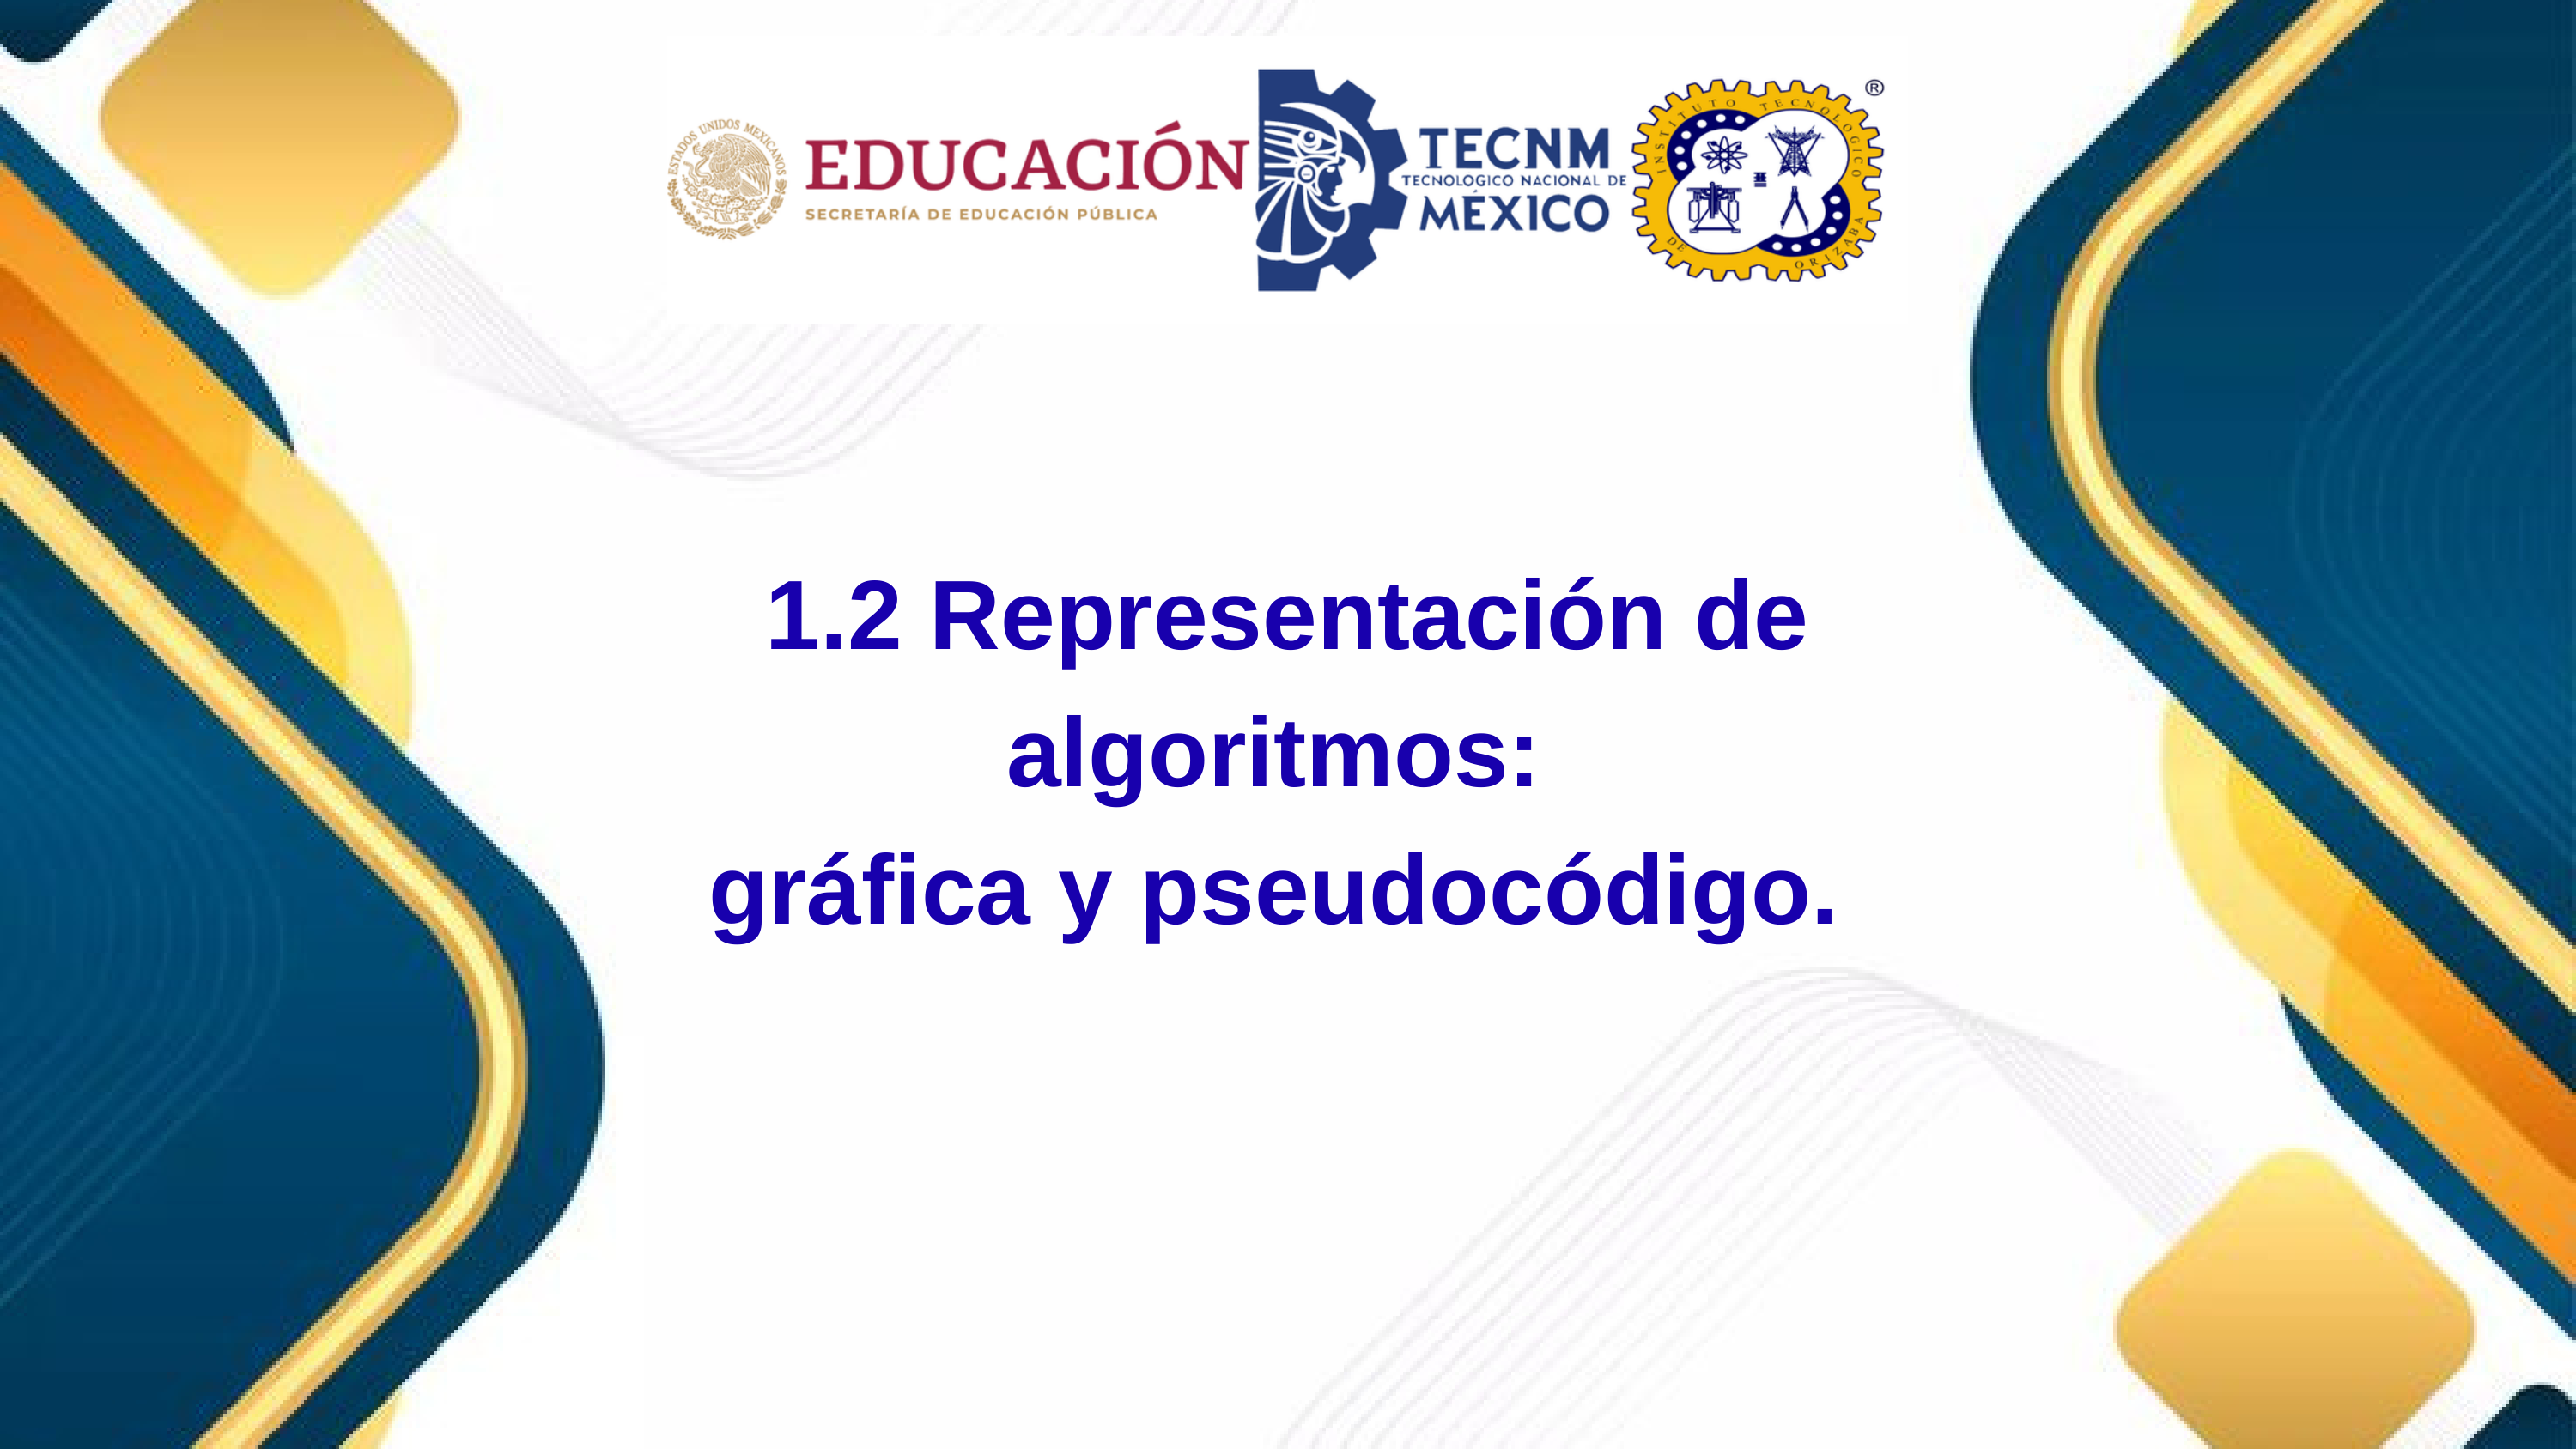

1.2 Representación de algoritmos:
gráfica y pseudocódigo.